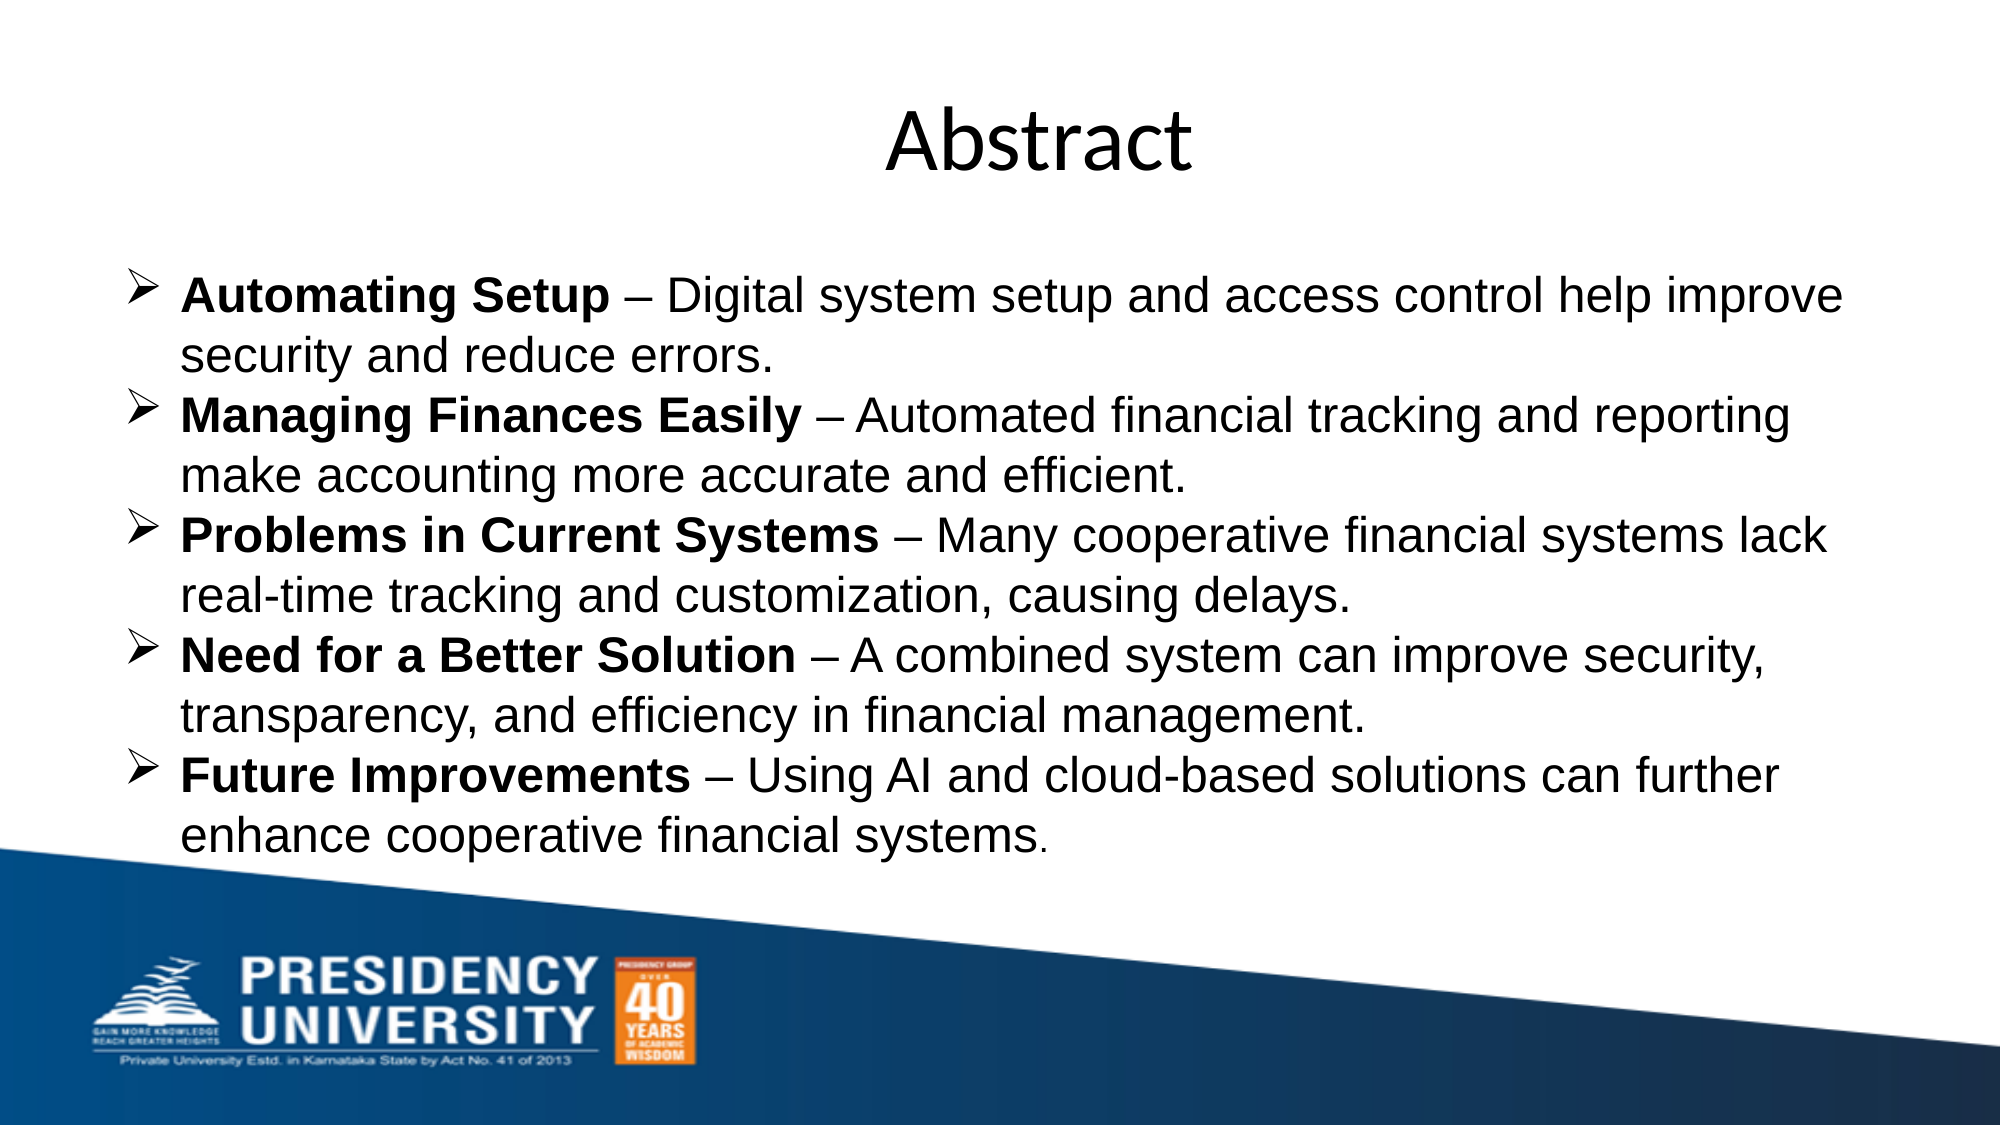

# Abstract
Automating Setup – Digital system setup and access control help improve security and reduce errors.
Managing Finances Easily – Automated financial tracking and reporting make accounting more accurate and efficient.
Problems in Current Systems – Many cooperative financial systems lack real-time tracking and customization, causing delays.
Need for a Better Solution – A combined system can improve security, transparency, and efficiency in financial management.
Future Improvements – Using AI and cloud-based solutions can further enhance cooperative financial systems.